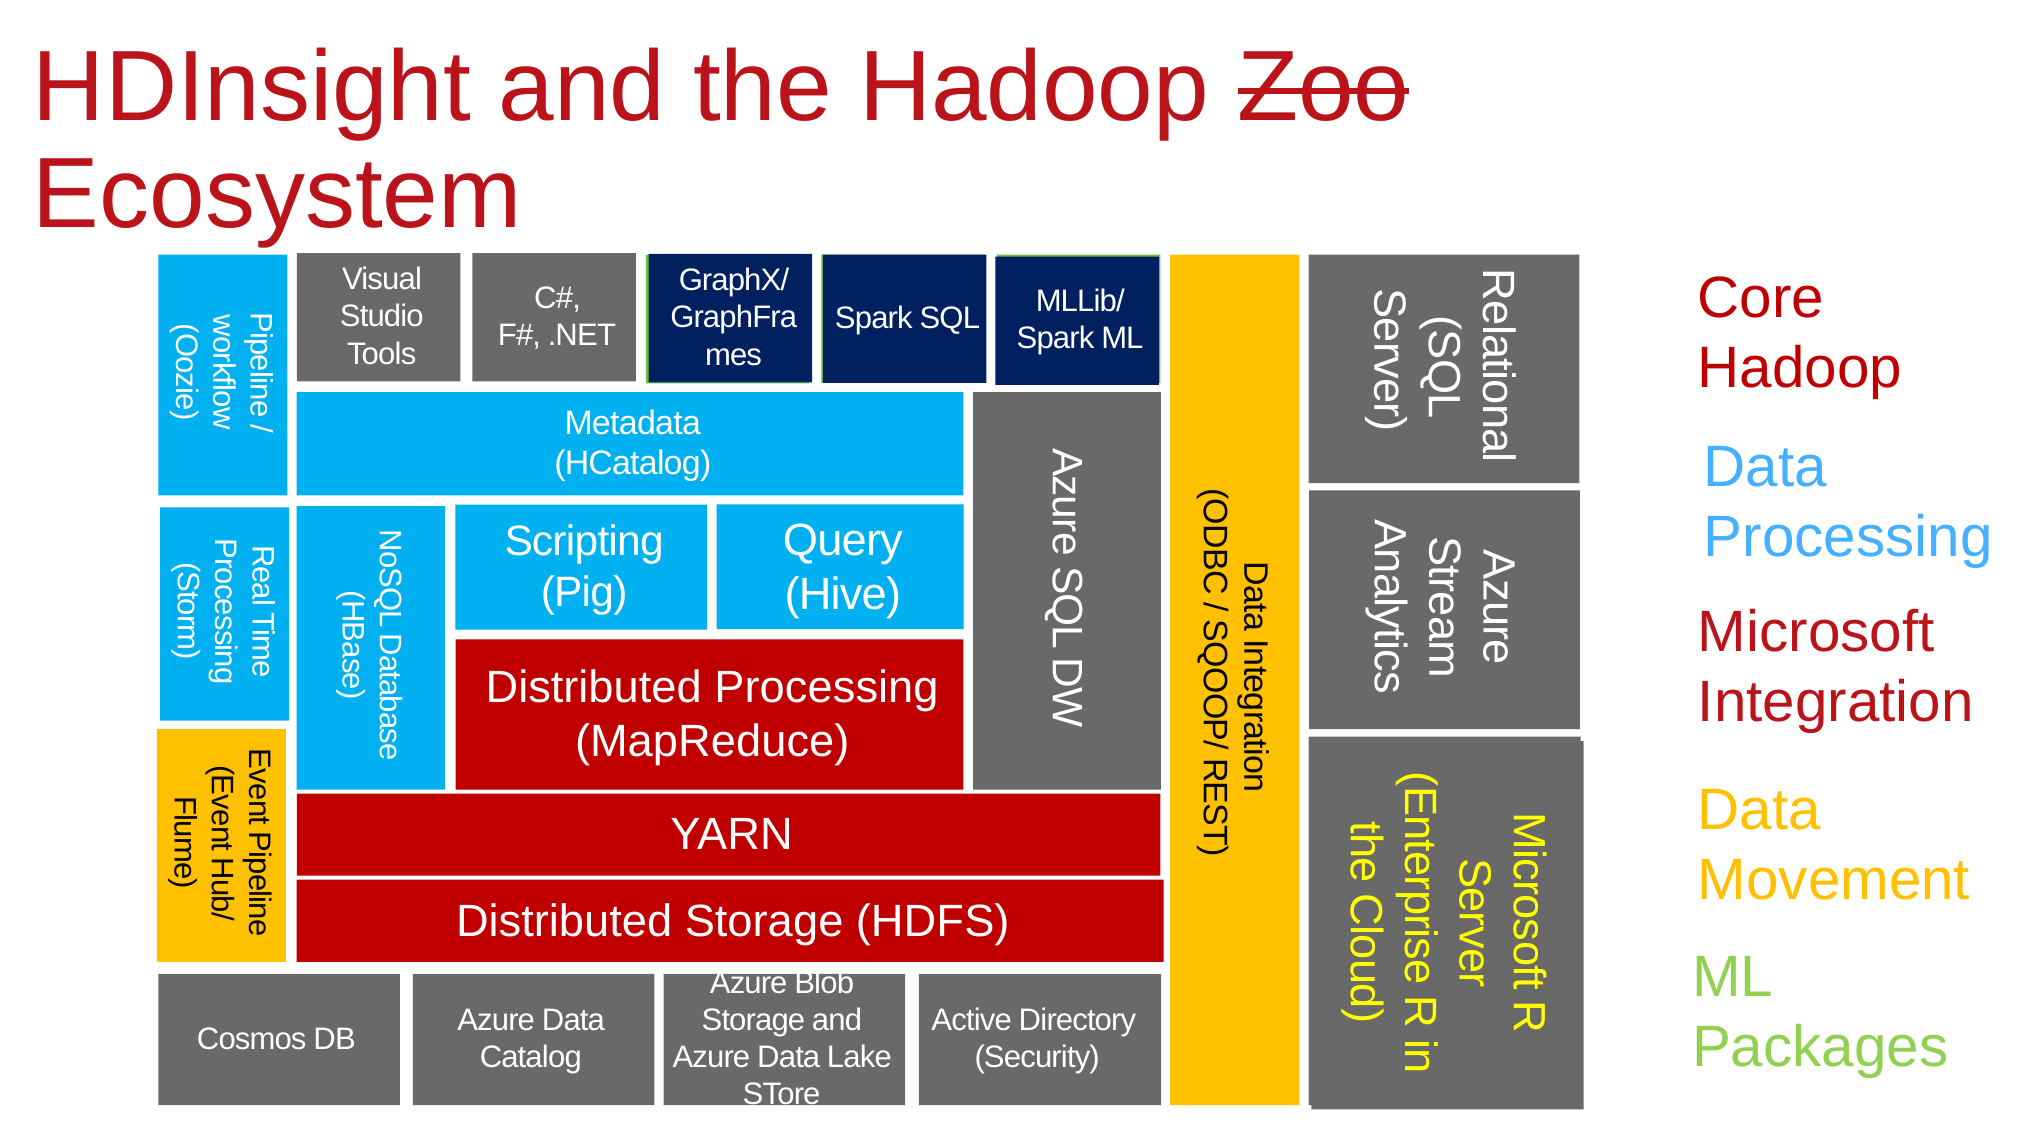

HDInsight and the Hadoop Zoo Ecosystem
Core Hadoop
Visual Studio Tools
C#, F#, .NET
GraphX/GraphFrames
Spark SQL
Data Integration
(ODBC / SQOOP/ REST)
Stats processing
(RHadoop)
Machine Learning
(Mahout)
Relational
(SQL Server)
Pipeline / workflow
(Oozie)
Graph
(Pegasus)
MLLib/ Spark ML
Azure SQL DW
Metadata
(HCatalog)
Data Processing
Azure Stream Analytics
Query
(Hive)
Scripting
(Pig)
NoSQL Database
(HBase)
Real Time Processing (Storm)
Microsoft Integration
Distributed Processing
(MapReduce)
Event Pipeline
(Event Hub/ Flume)
Business Intelligence
(Excel, Power BI, SSAS)
Microsoft R Server (Enterprise R in the Cloud)
Data Movement
YARN
Distributed Storage (HDFS)
Active Directory  (Security)
Cosmos DB
Azure Data Catalog
Azure Blob Storage and Azure Data Lake STore
ML Packages